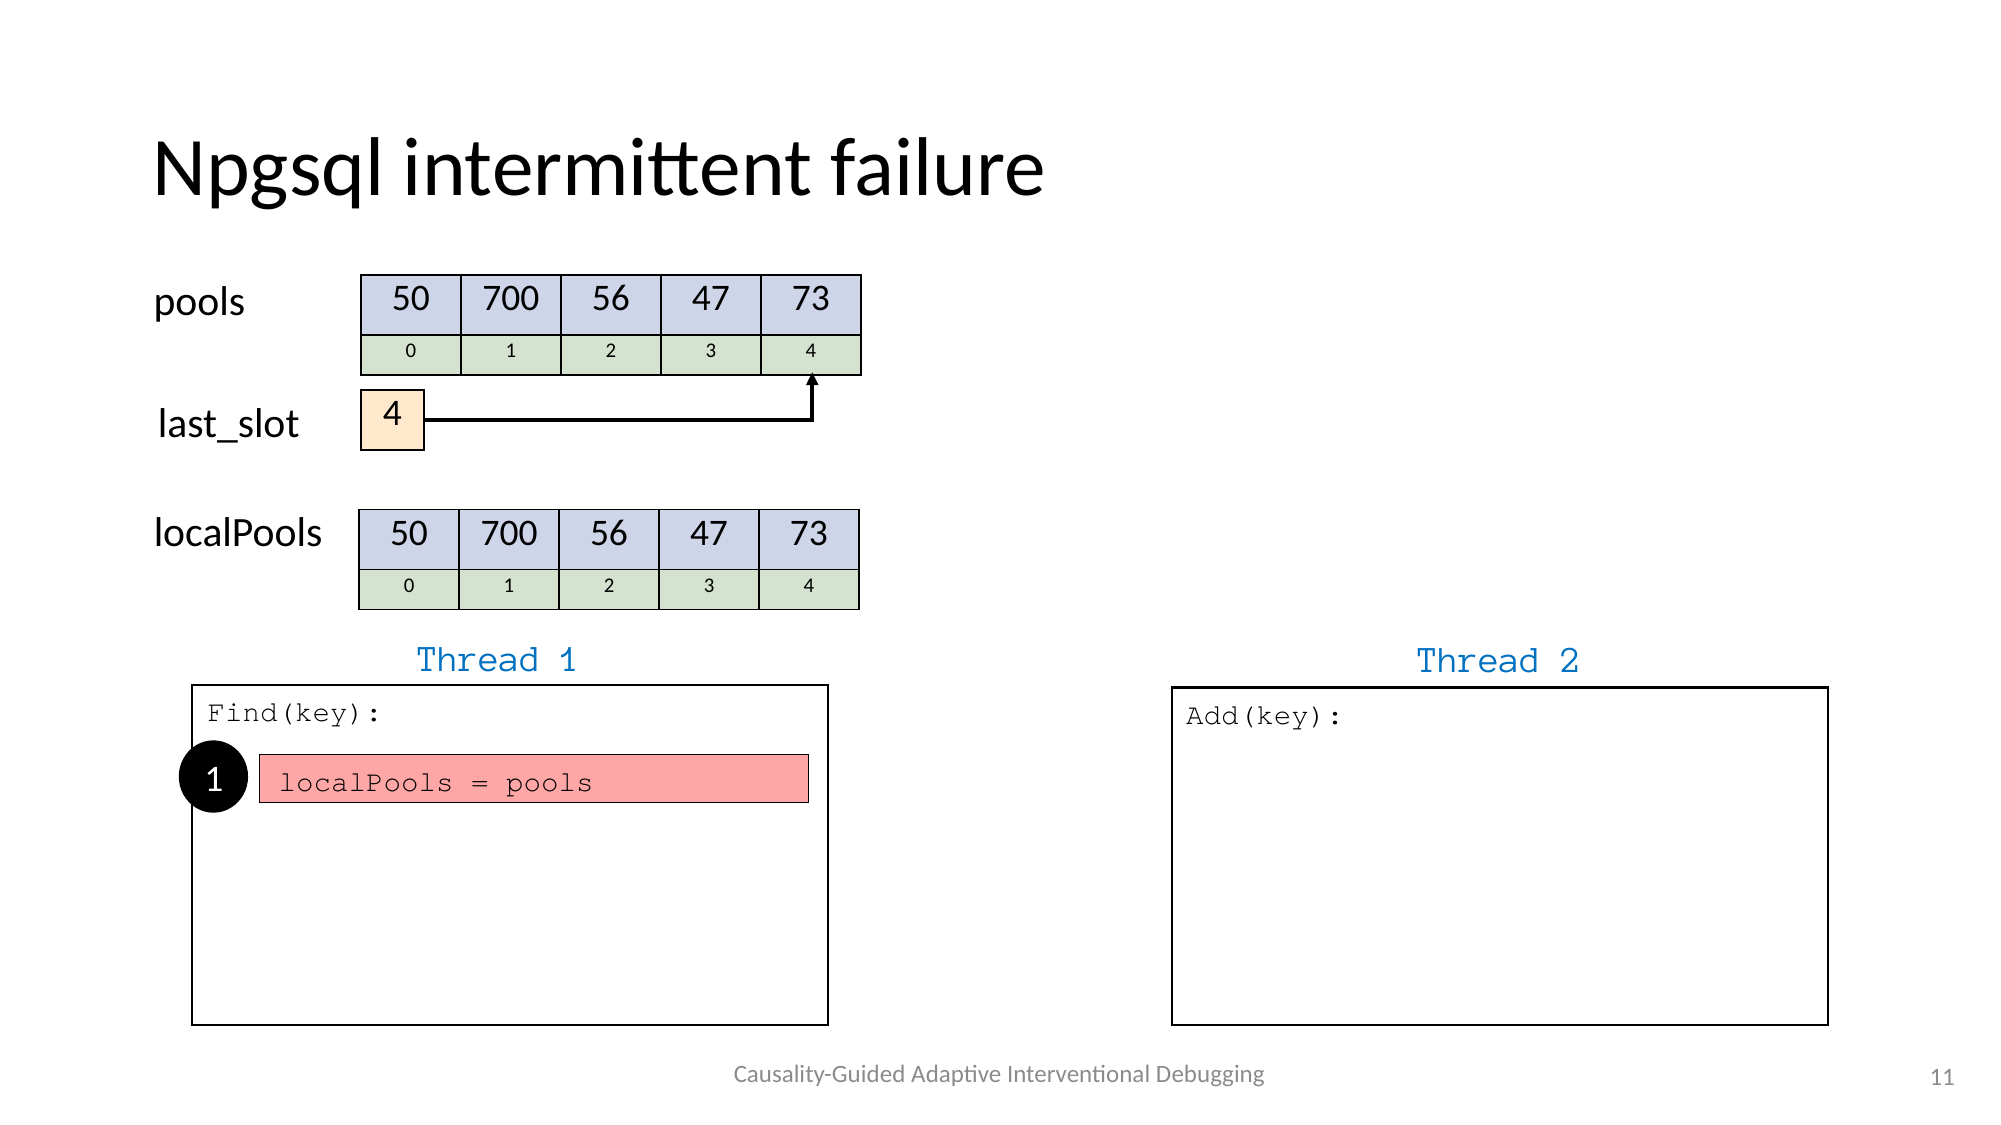

Npgsql intermittent failure
| 50 | 700 | 56 | 47 | 73 |
| --- | --- | --- | --- | --- |
pools

| 0 | 1 | 2 | 3 | 4 |
| --- | --- | --- | --- | --- |
| 4 |
| --- |
last_slot
localPools
| 50 | 700 | 56 | 47 | 73 |
| --- | --- | --- | --- | --- |

| 0 | 1 | 2 | 3 | 4 |
| --- | --- | --- | --- | --- |
Thread 1
Thread 2
Find(key):

Add(key):

1

 localPools = pools

Causality-Guided Adaptive Interventional Debugging
11